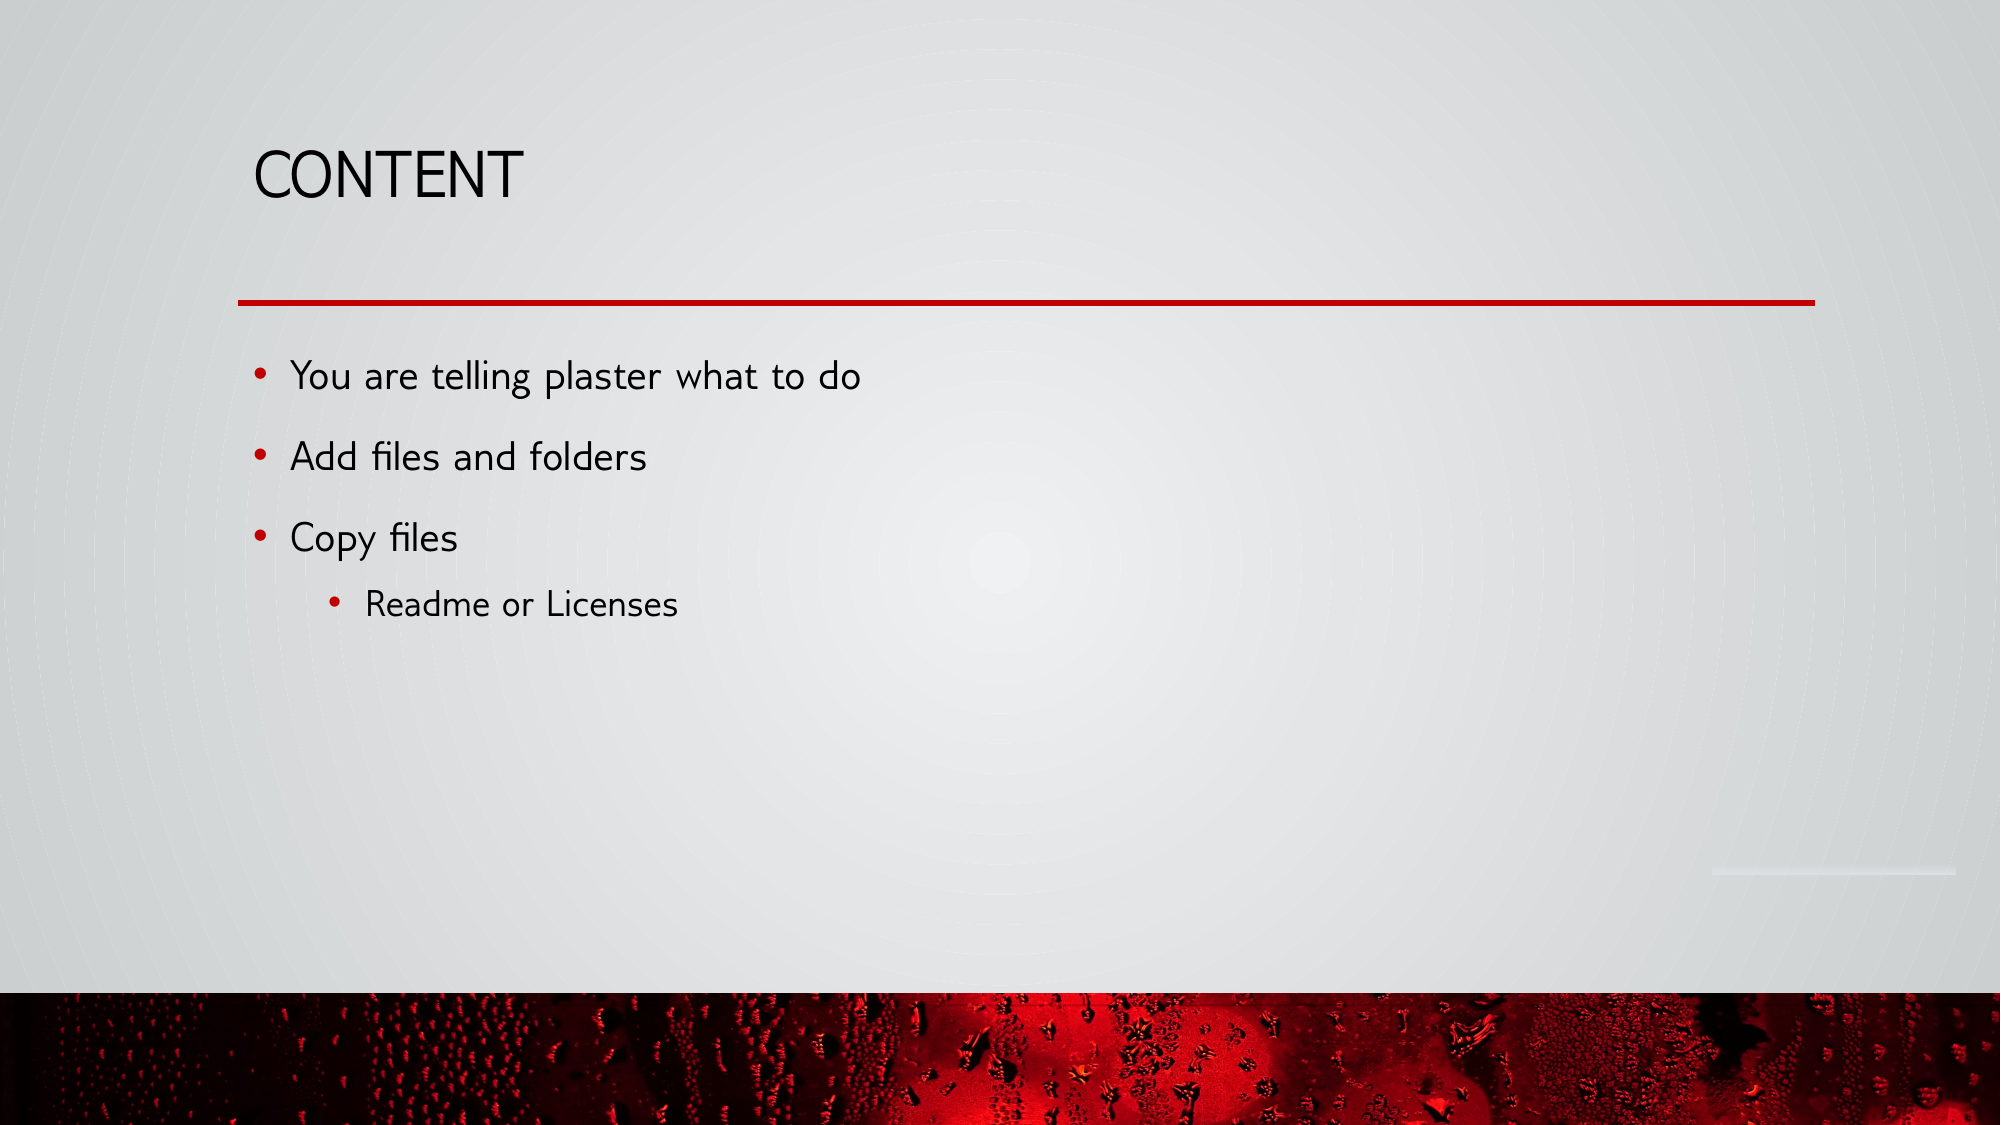

# Content
You are telling plaster what to do
Add files and folders
Copy files
Readme or Licenses